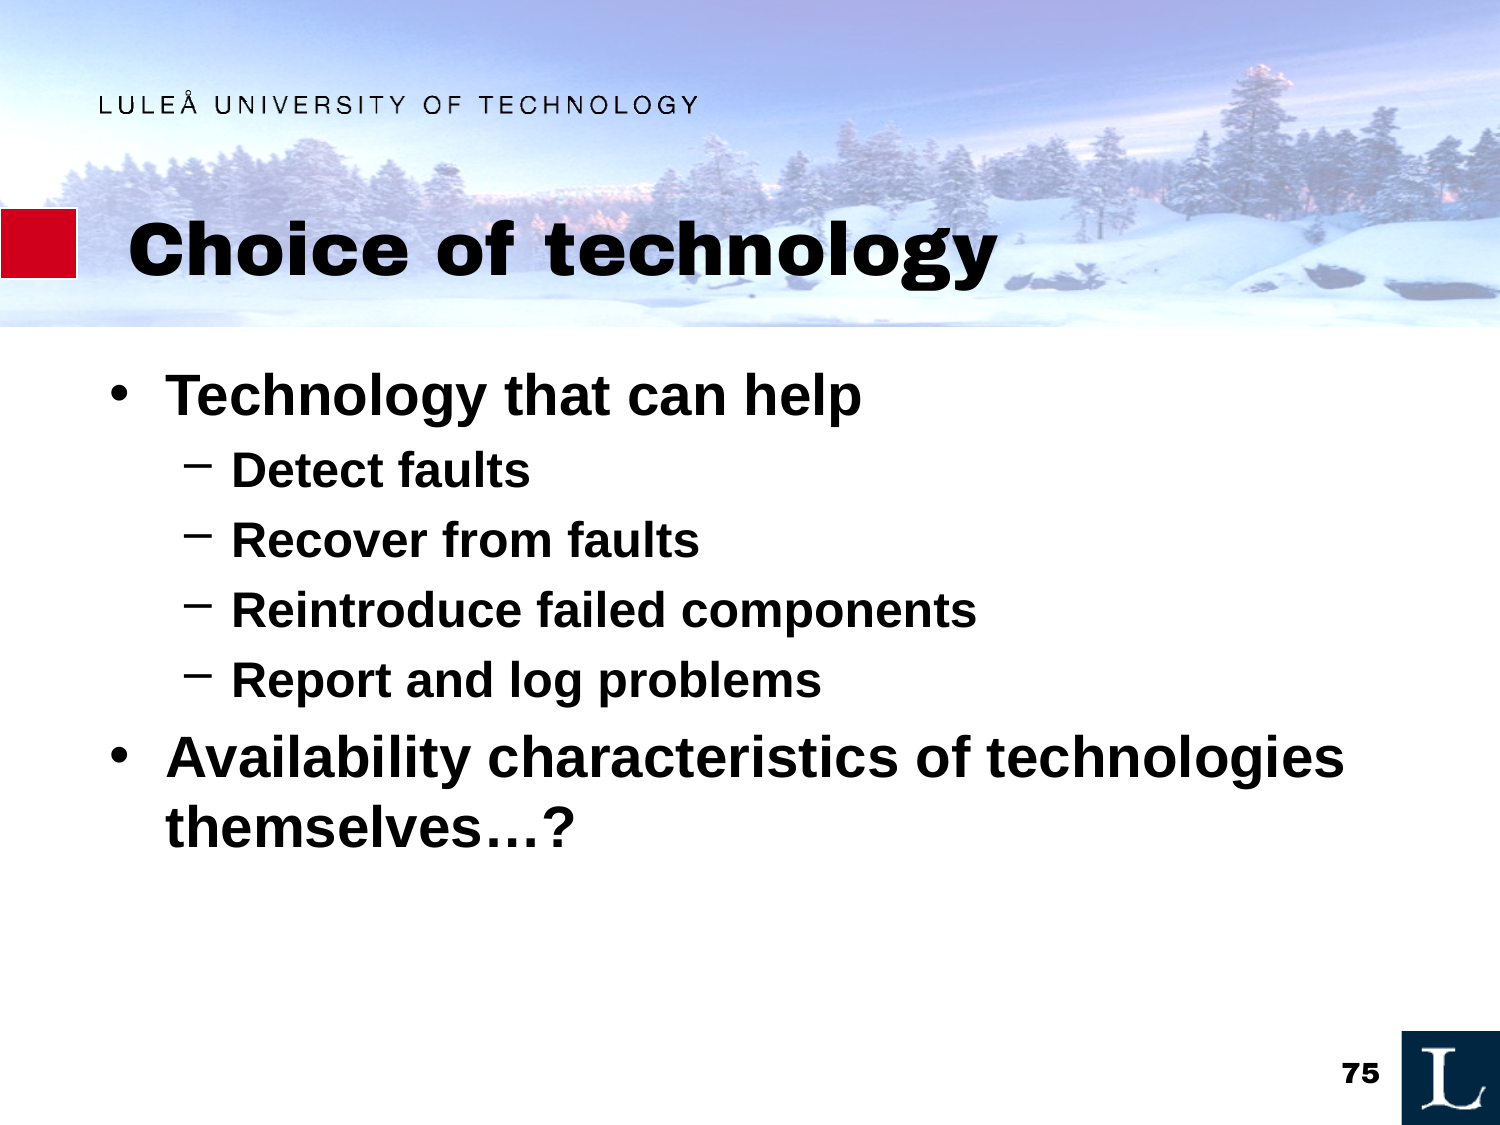

# Choice of technology
Technology that can help
Detect faults
Recover from faults
Reintroduce failed components
Report and log problems
Availability characteristics of technologies themselves…?

75